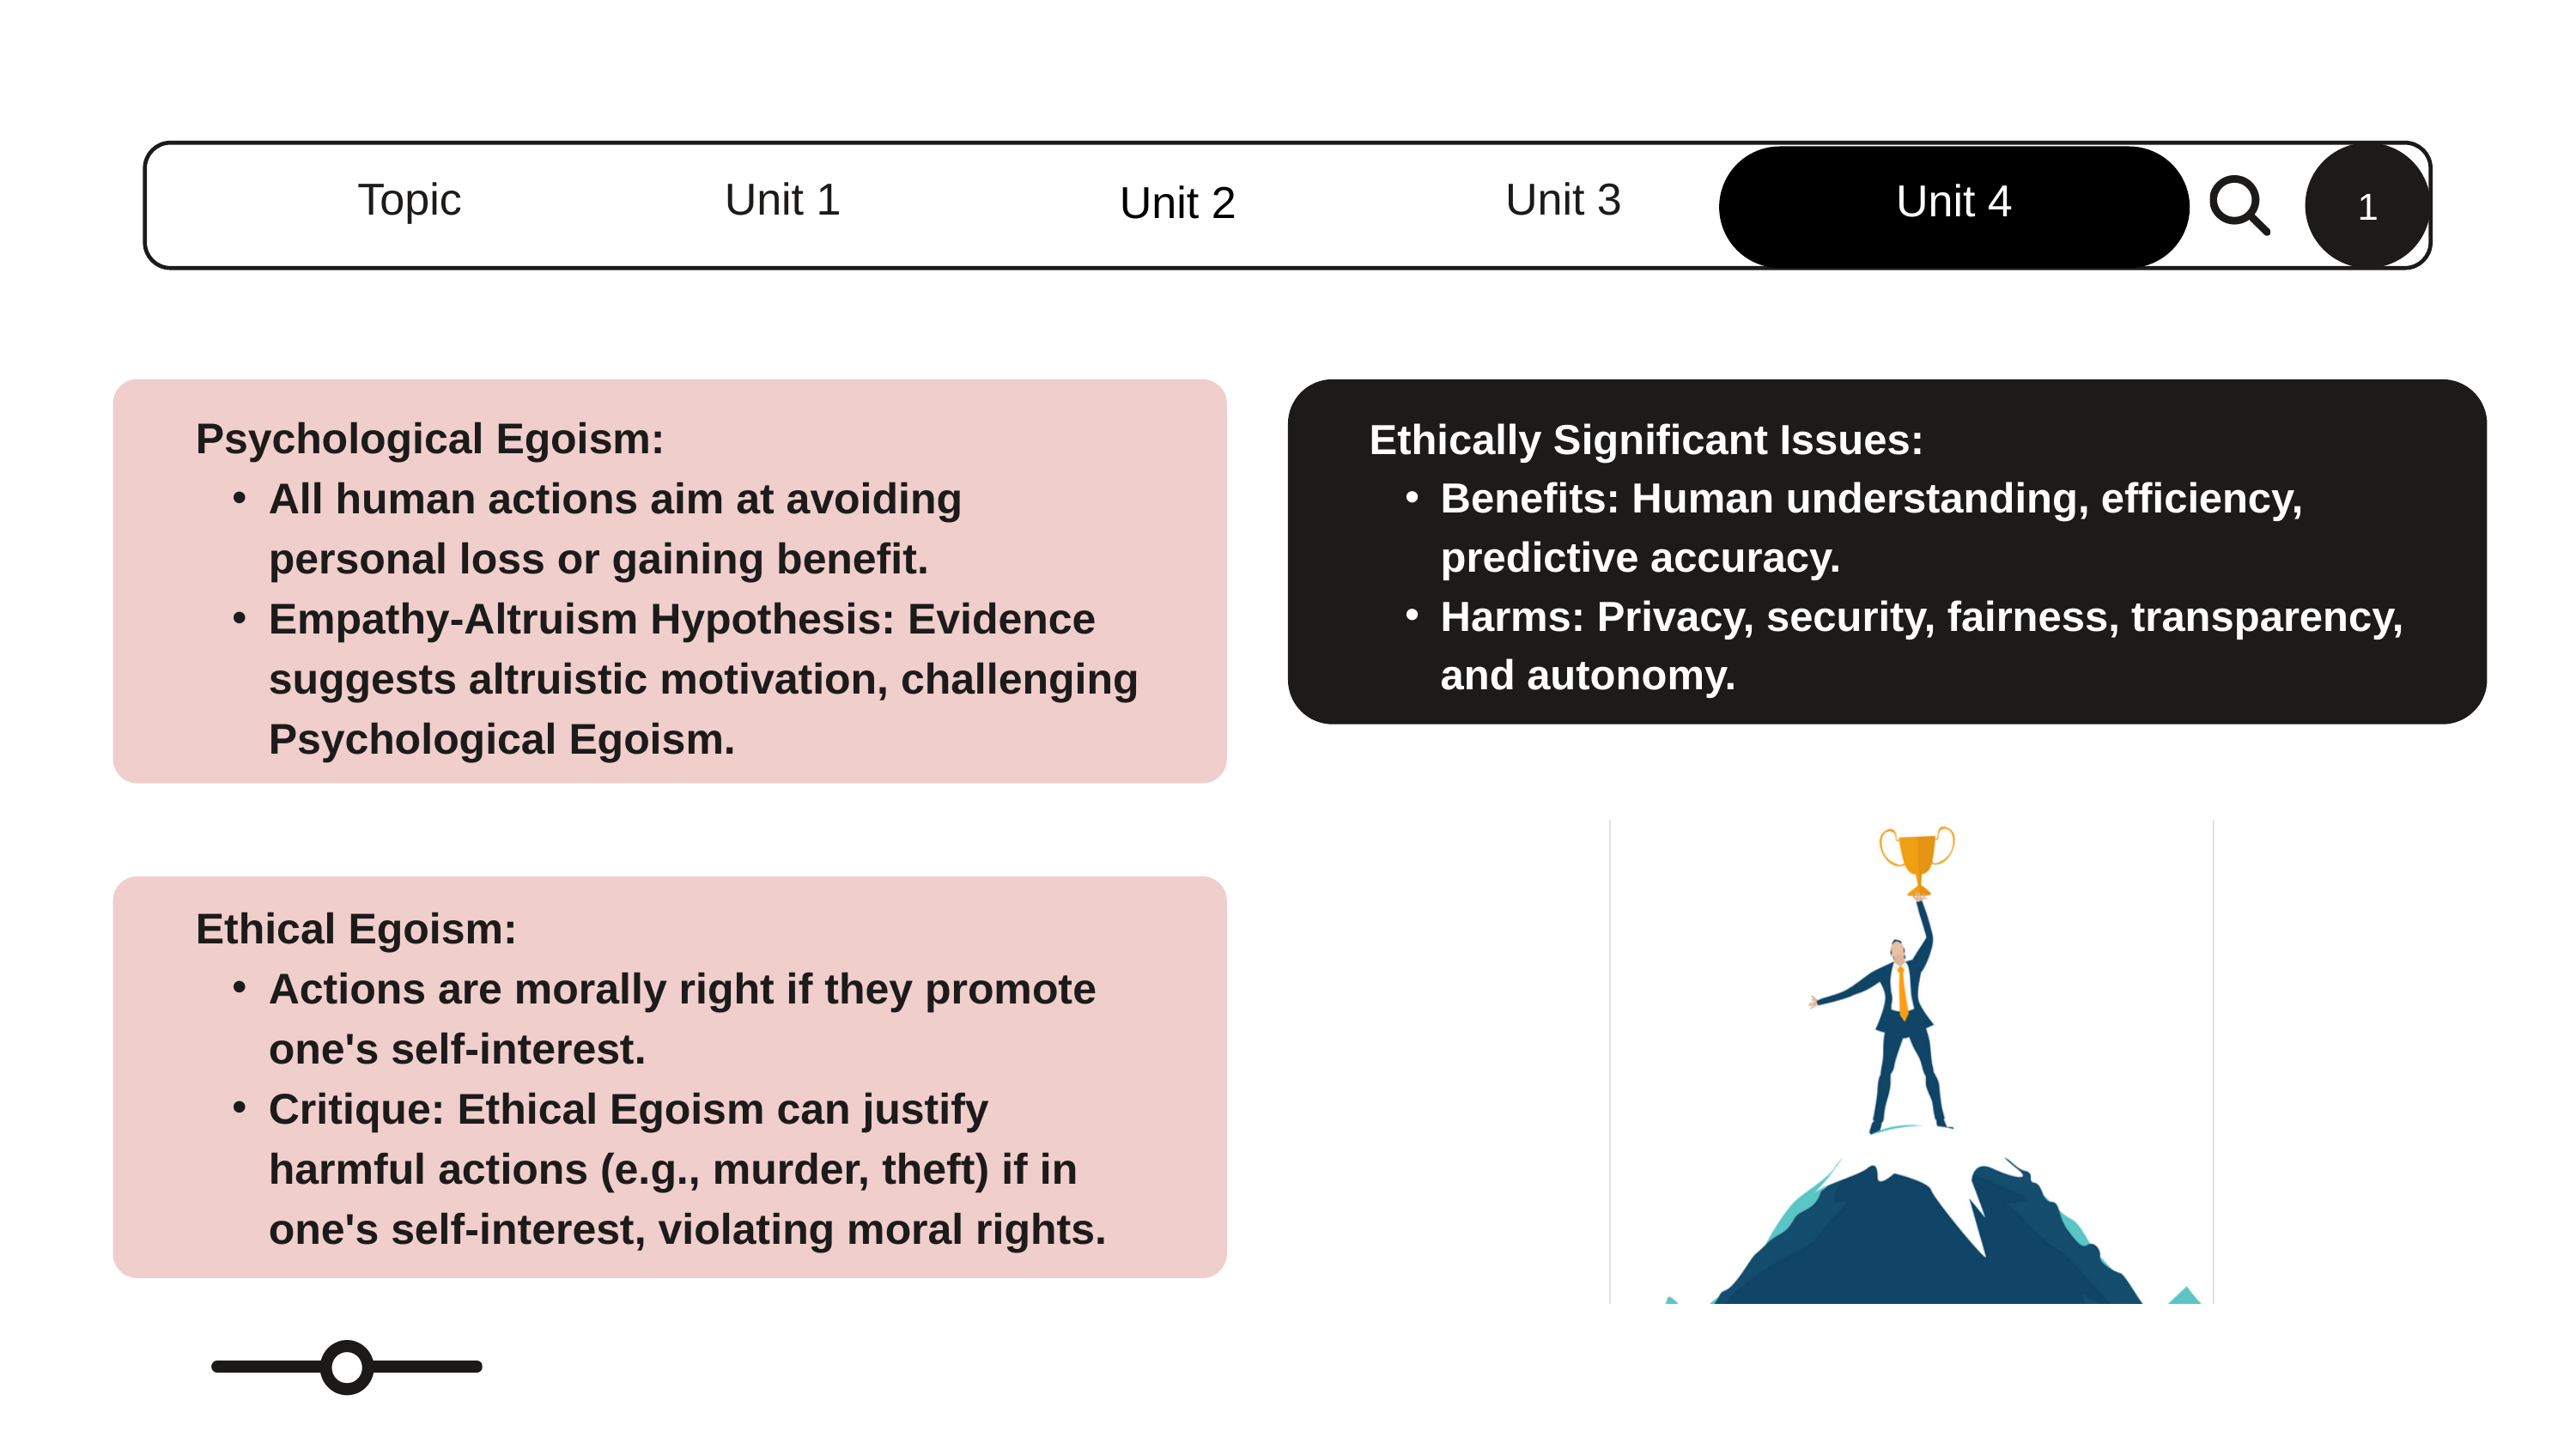

1

Unit 4

Topic

Unit 1

Unit 2

Unit 3

Psychological Egoism:
All human actions aim at avoiding personal loss or gaining benefit.
Empathy-Altruism Hypothesis: Evidence suggests altruistic motivation, challenging Psychological Egoism.

Ethically Significant Issues:
Benefits: Human understanding, efficiency, predictive accuracy.
Harms: Privacy, security, fairness, transparency, and autonomy.

Ethical Egoism:
Actions are morally right if they promote one's self-interest.
Critique: Ethical Egoism can justify harmful actions (e.g., murder, theft) if in one's self-interest, violating moral rights.